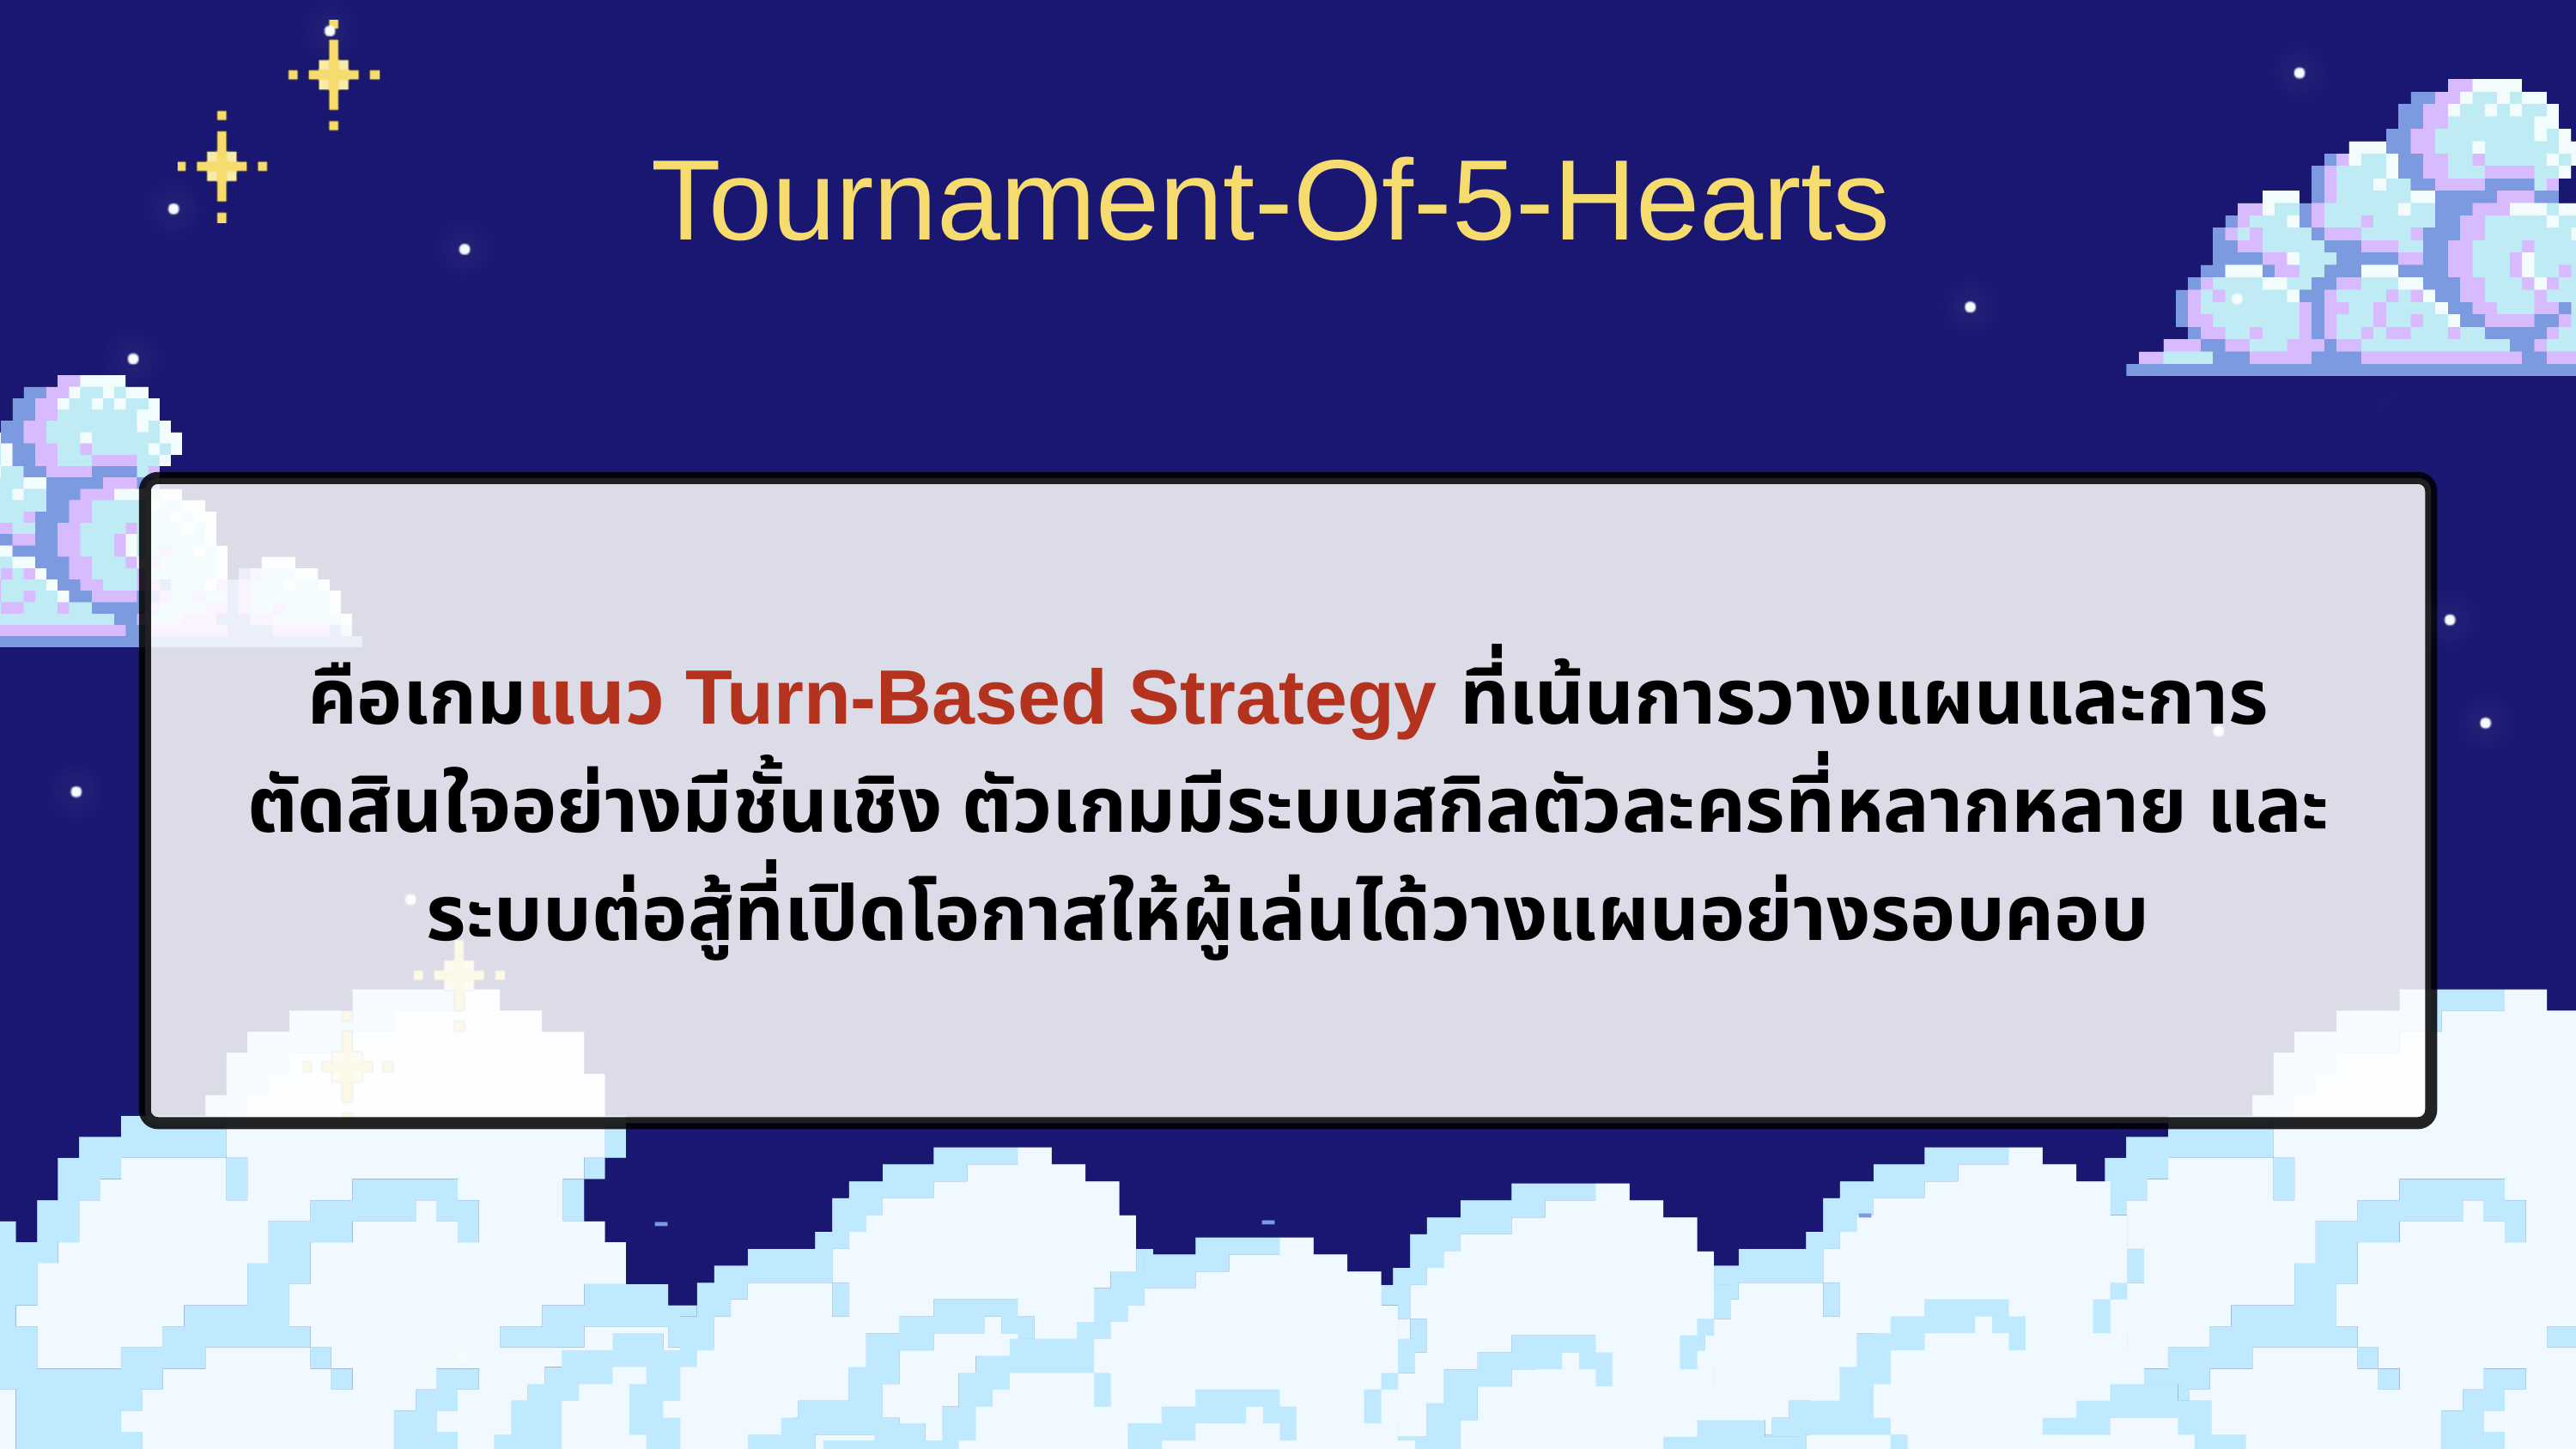

Tournament-Of-5-Hearts

คือเกมแนว Turn-Based Strategy ที่เน้นการวางแผนและการตัดสินใจอย่างมีชั้นเชิง ตัวเกมมีระบบสกิลตัวละครที่หลากหลาย และระบบต่อสู้ที่เปิดโอกาสให้ผู้เล่นได้วางแผนอย่างรอบคอบ

-
-
-